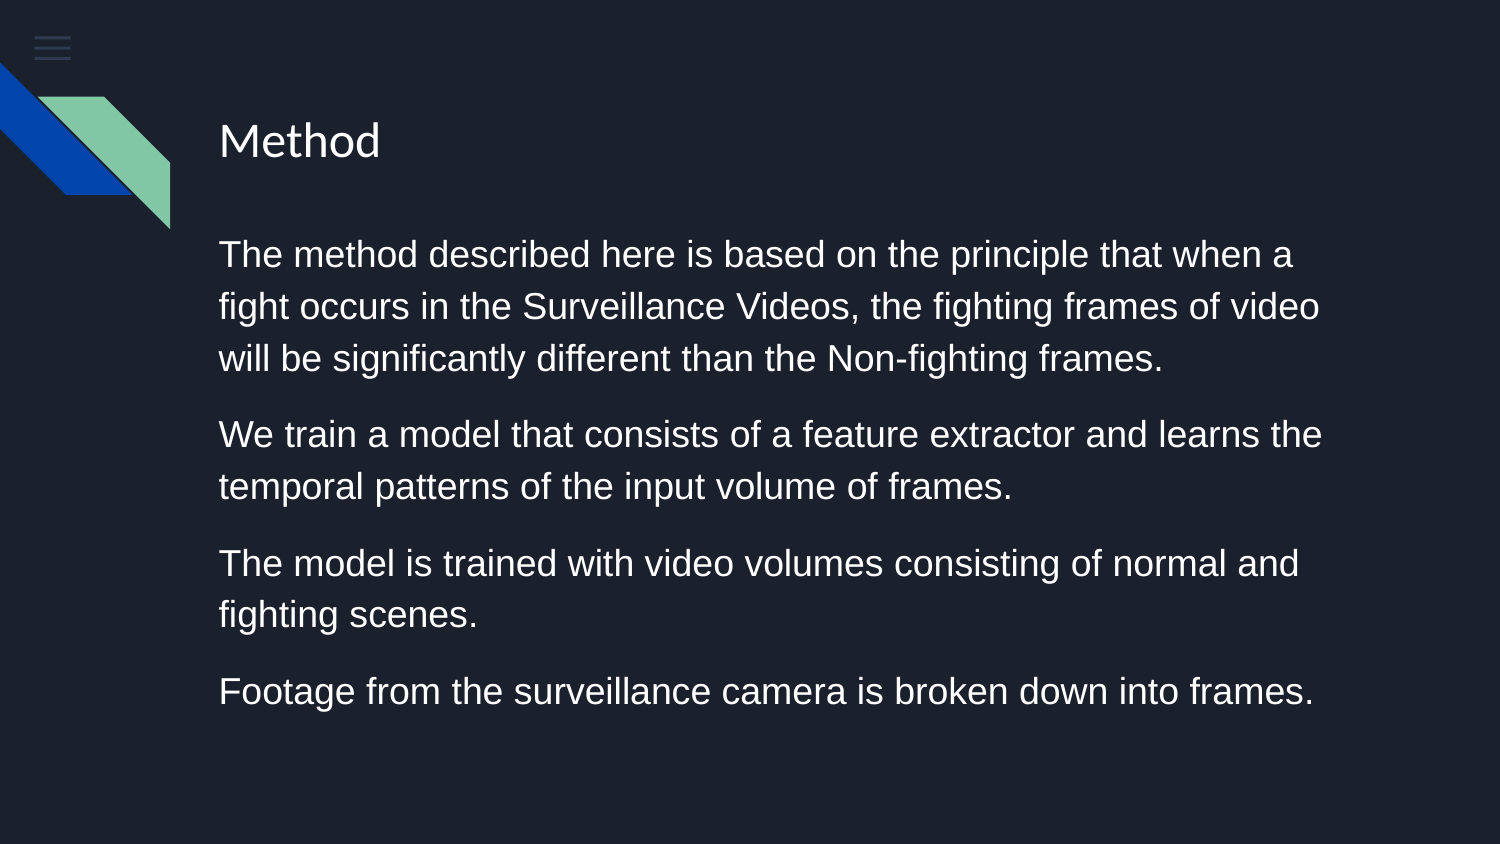

# Method

The method described here is based on the principle that when a fight occurs in the Surveillance Videos, the fighting frames of video will be significantly different than the Non-fighting frames.
We train a model that consists of a feature extractor and learns the temporal patterns of the input volume of frames.
The model is trained with video volumes consisting of normal and fighting scenes.
Footage from the surveillance camera is broken down into frames.